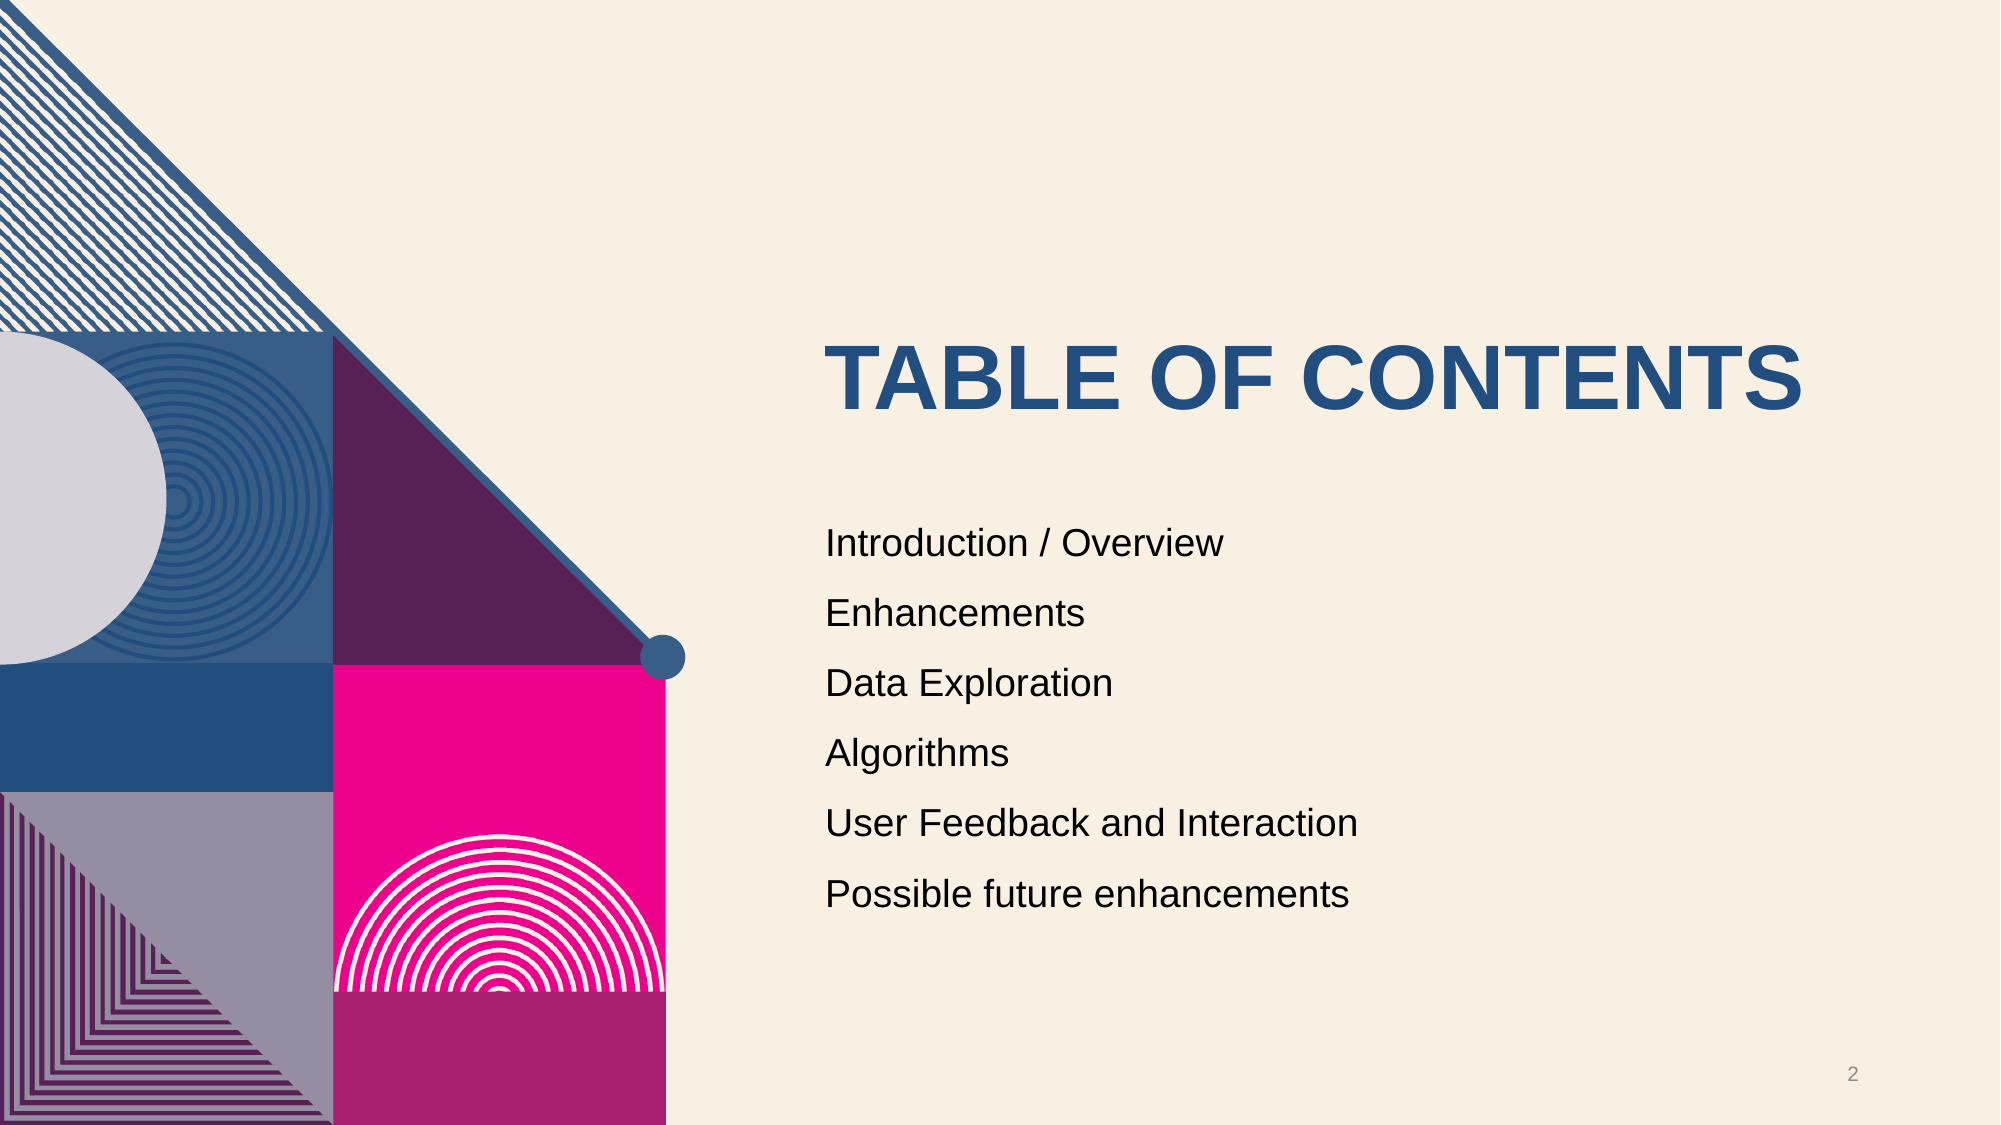

# Table of conteNts
Introduction / Overview
Enhancements
Data Exploration
Algorithms
User Feedback and Interaction
Possible future enhancements
2